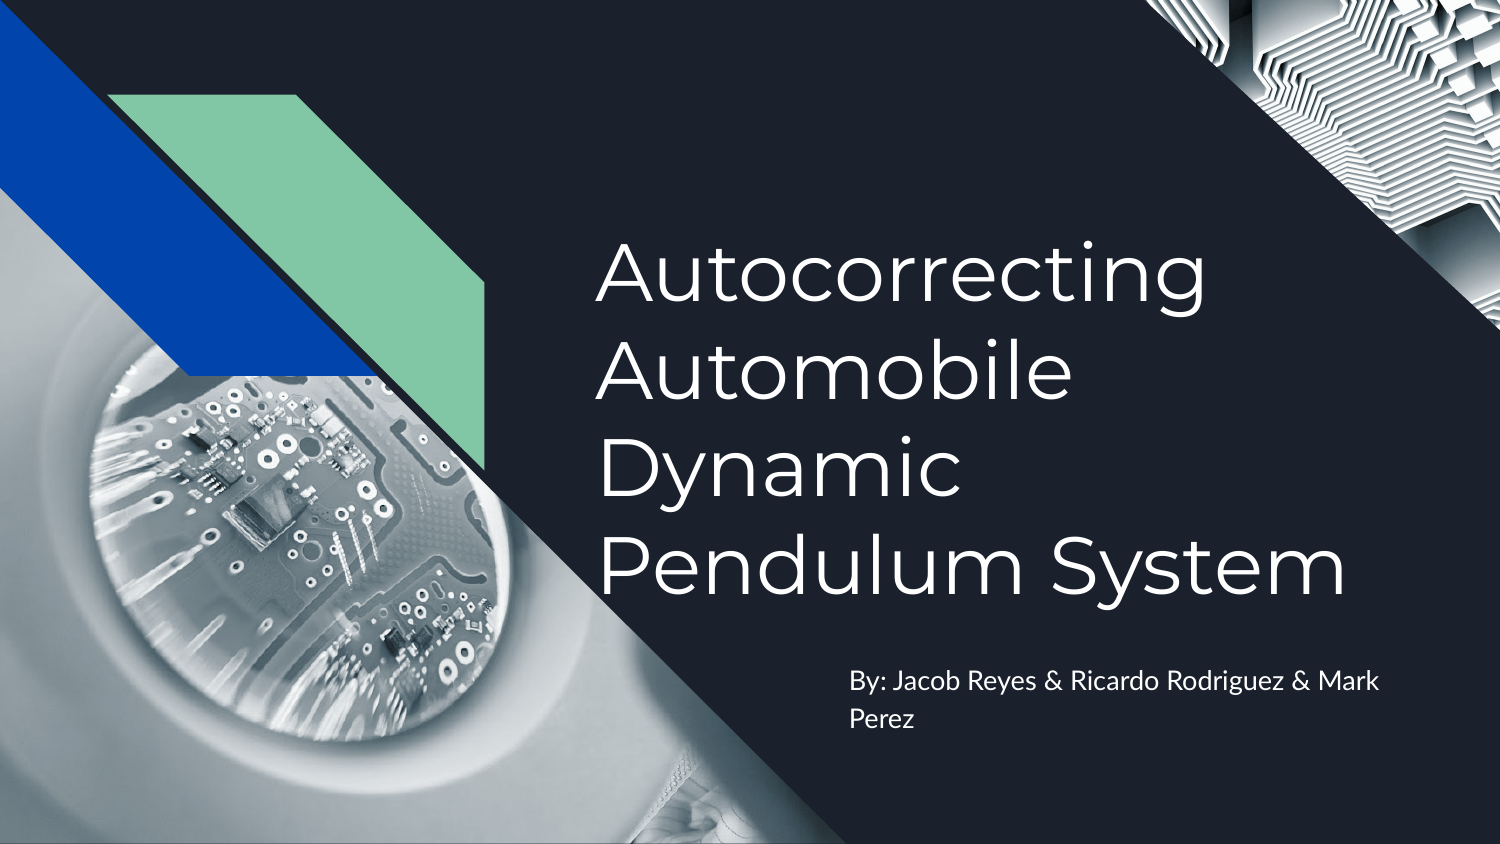

# Autocorrecting Automobile Dynamic Pendulum System
By: Jacob Reyes & Ricardo Rodriguez & Mark Perez